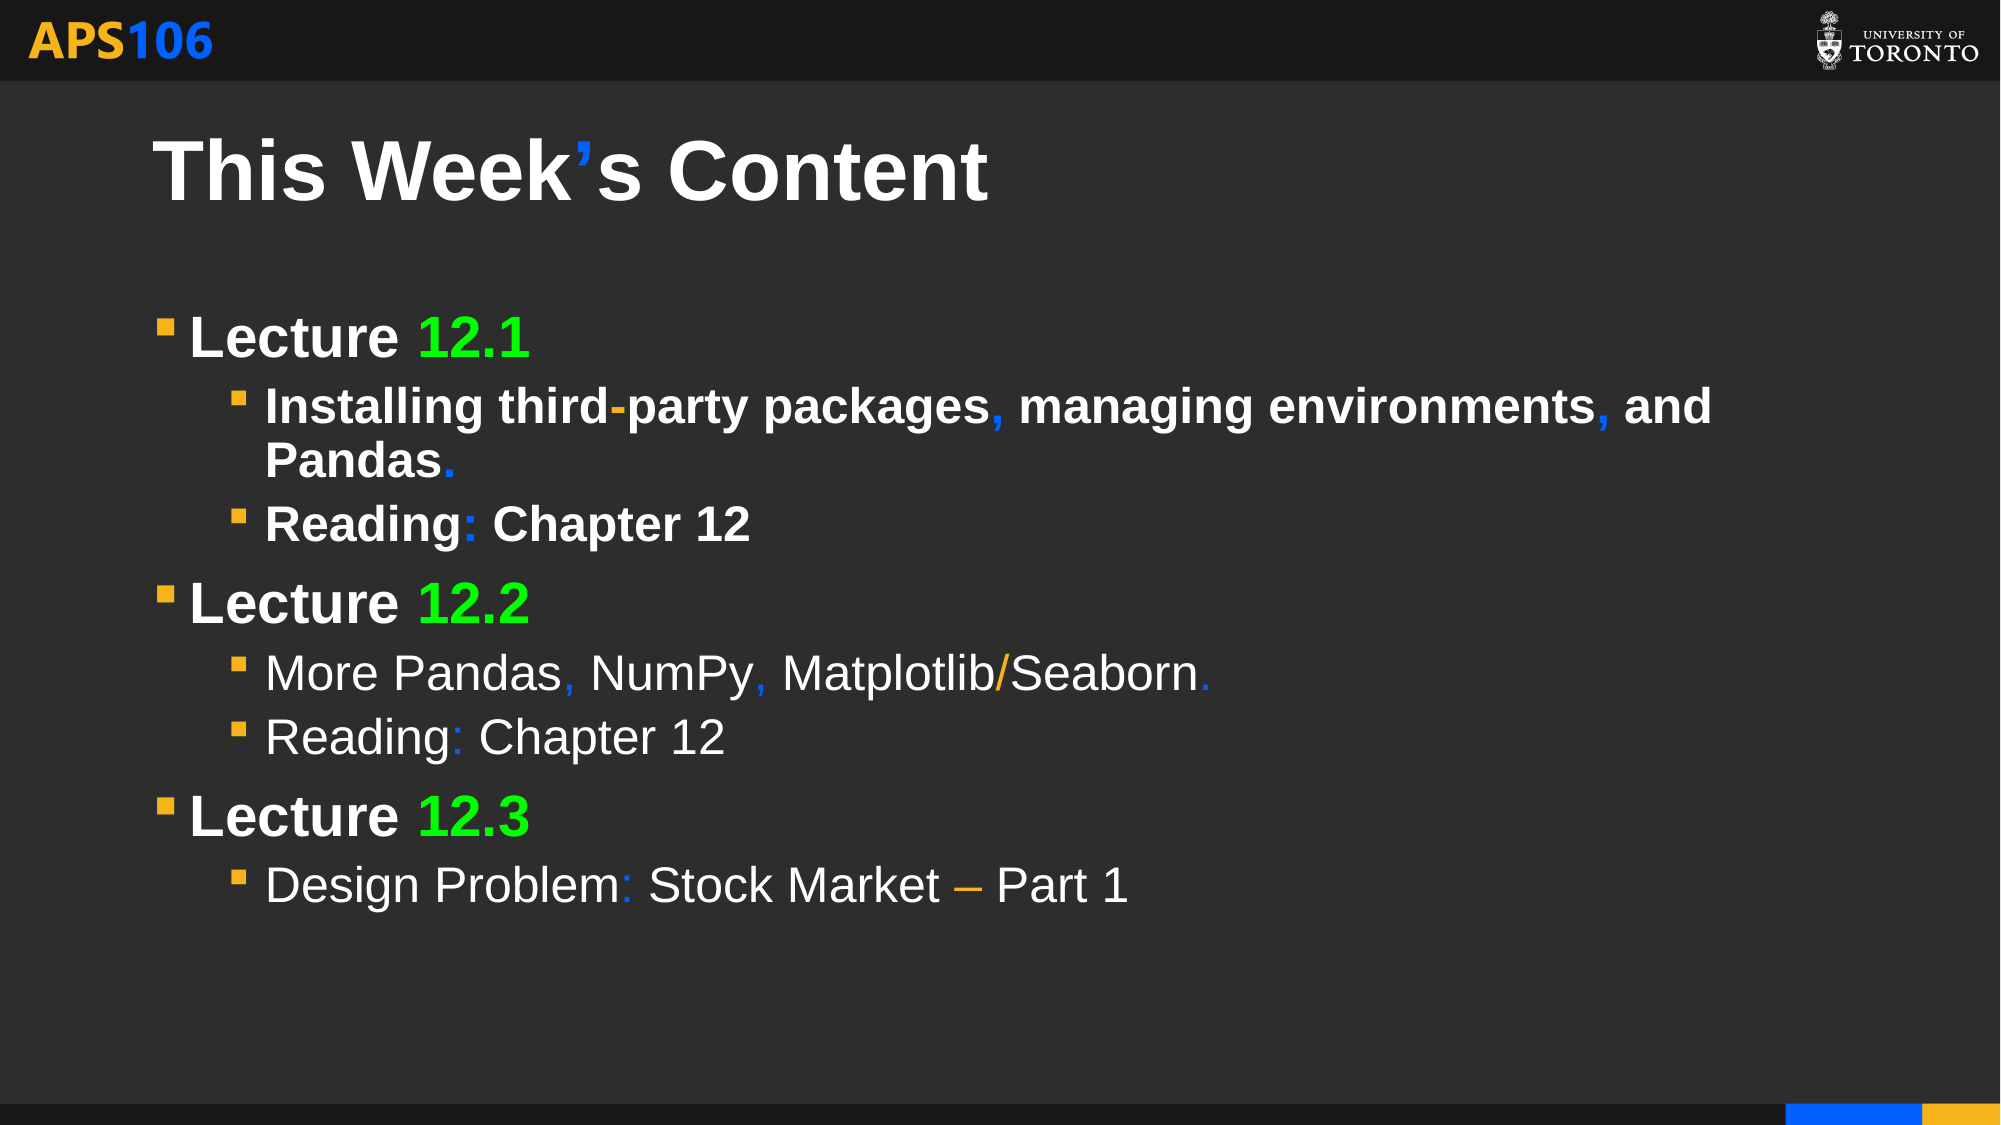

# This Week’s Content
Lecture 12.1
Installing third-party packages, managing environments, and Pandas.
Reading: Chapter 12
Lecture 12.2
More Pandas, NumPy, Matplotlib/Seaborn.
Reading: Chapter 12
Lecture 12.3
Design Problem: Stock Market – Part 1